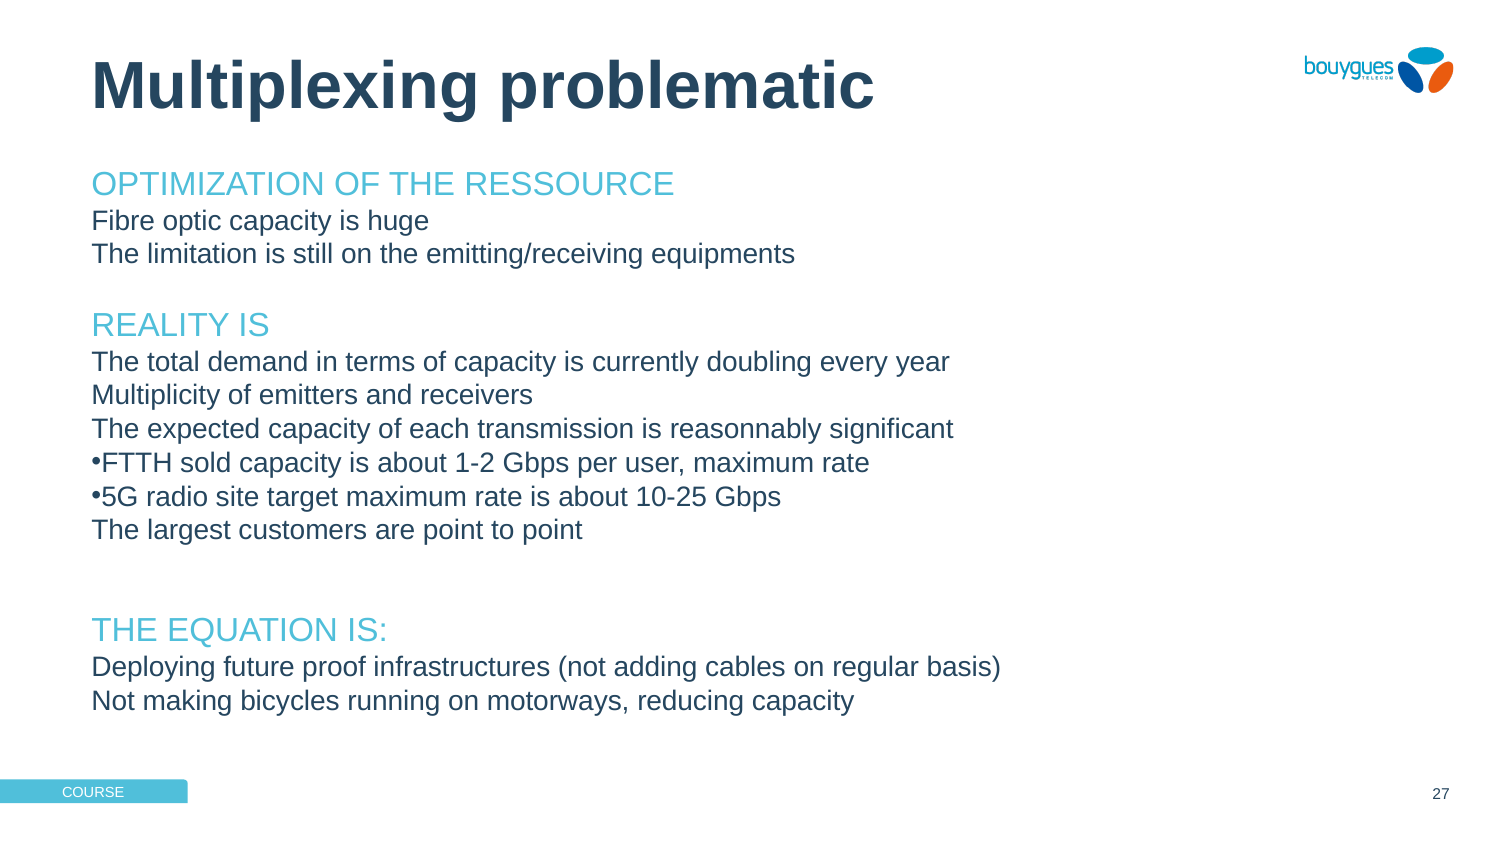

# Multiplexing problematic
Optimization of the ressource
Fibre optic capacity is huge
The limitation is still on the emitting/receiving equipments

Reality is
The total demand in terms of capacity is currently doubling every year
Multiplicity of emitters and receivers
The expected capacity of each transmission is reasonnably significant
FTTH sold capacity is about 1-2 Gbps per user, maximum rate
5G radio site target maximum rate is about 10-25 Gbps
The largest customers are point to point

The equation is:
Deploying future proof infrastructures (not adding cables on regular basis)
Not making bicycles running on motorways, reducing capacity
27